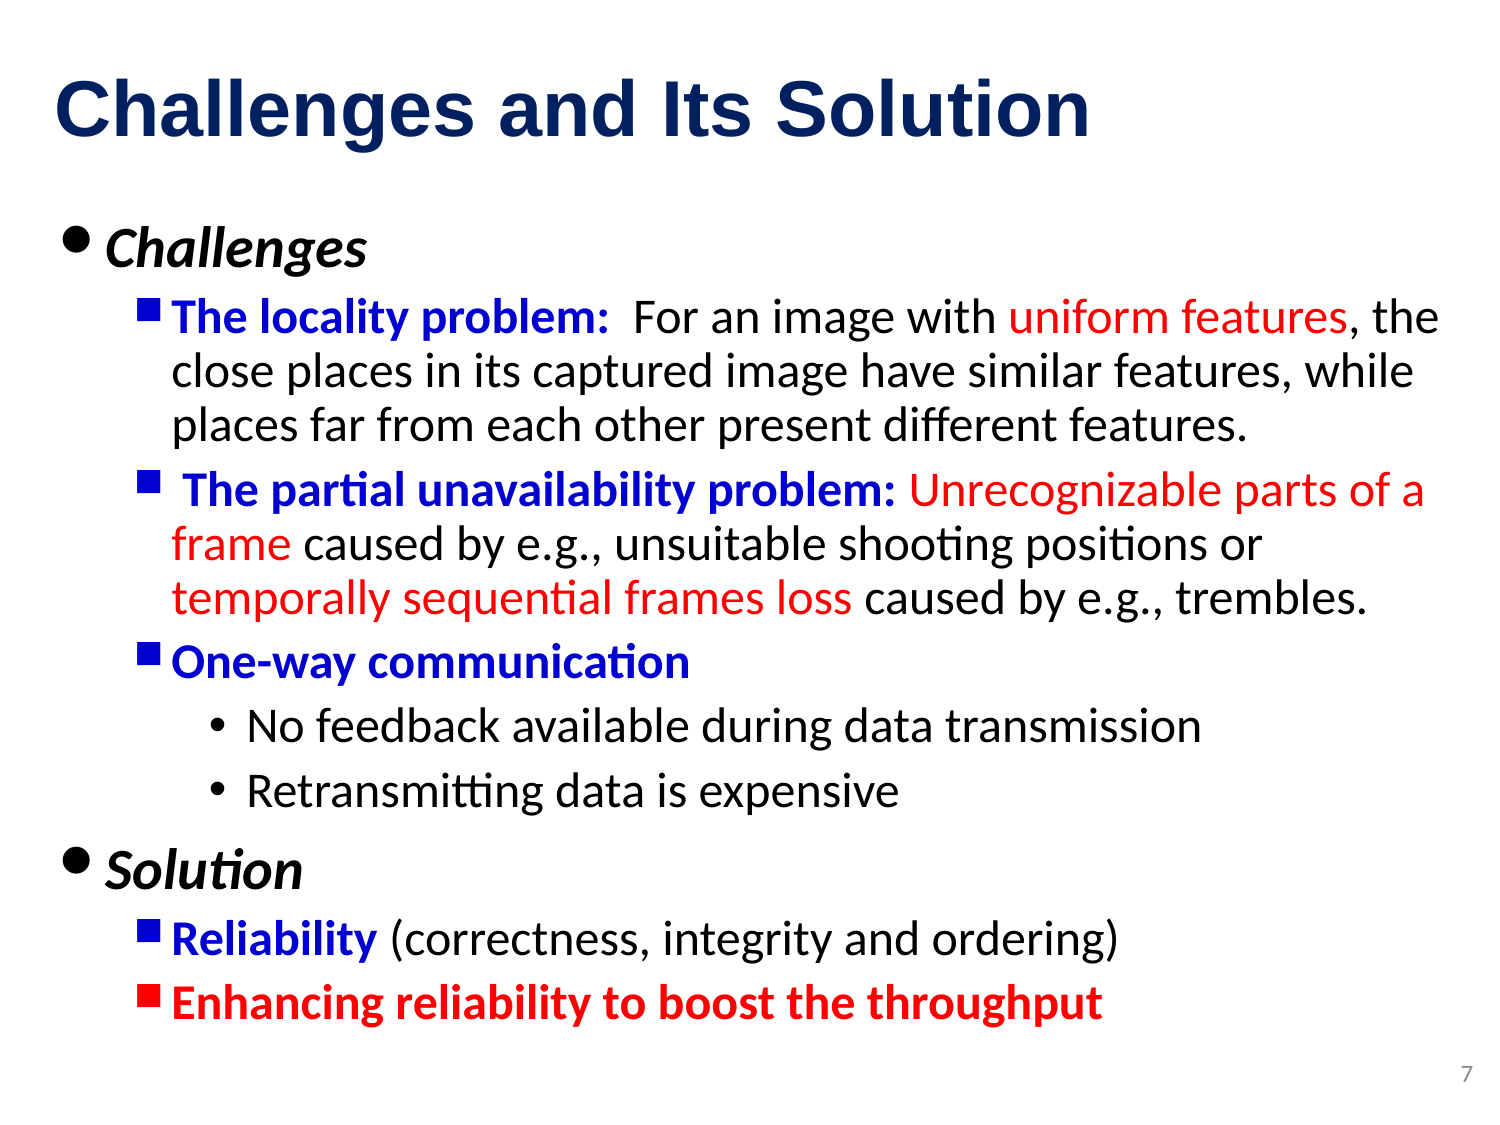

# Challenges and Its Solution
Challenges
The locality problem:  For an image with uniform features, the close places in its captured image have similar features, while places far from each other present different features.
 The partial unavailability problem: Unrecognizable parts of a frame caused by e.g., unsuitable shooting positions or temporally sequential frames loss caused by e.g., trembles.
One-way communication
No feedback available during data transmission
Retransmitting data is expensive
Solution
Reliability (correctness, integrity and ordering)
Enhancing reliability to boost the throughput
7